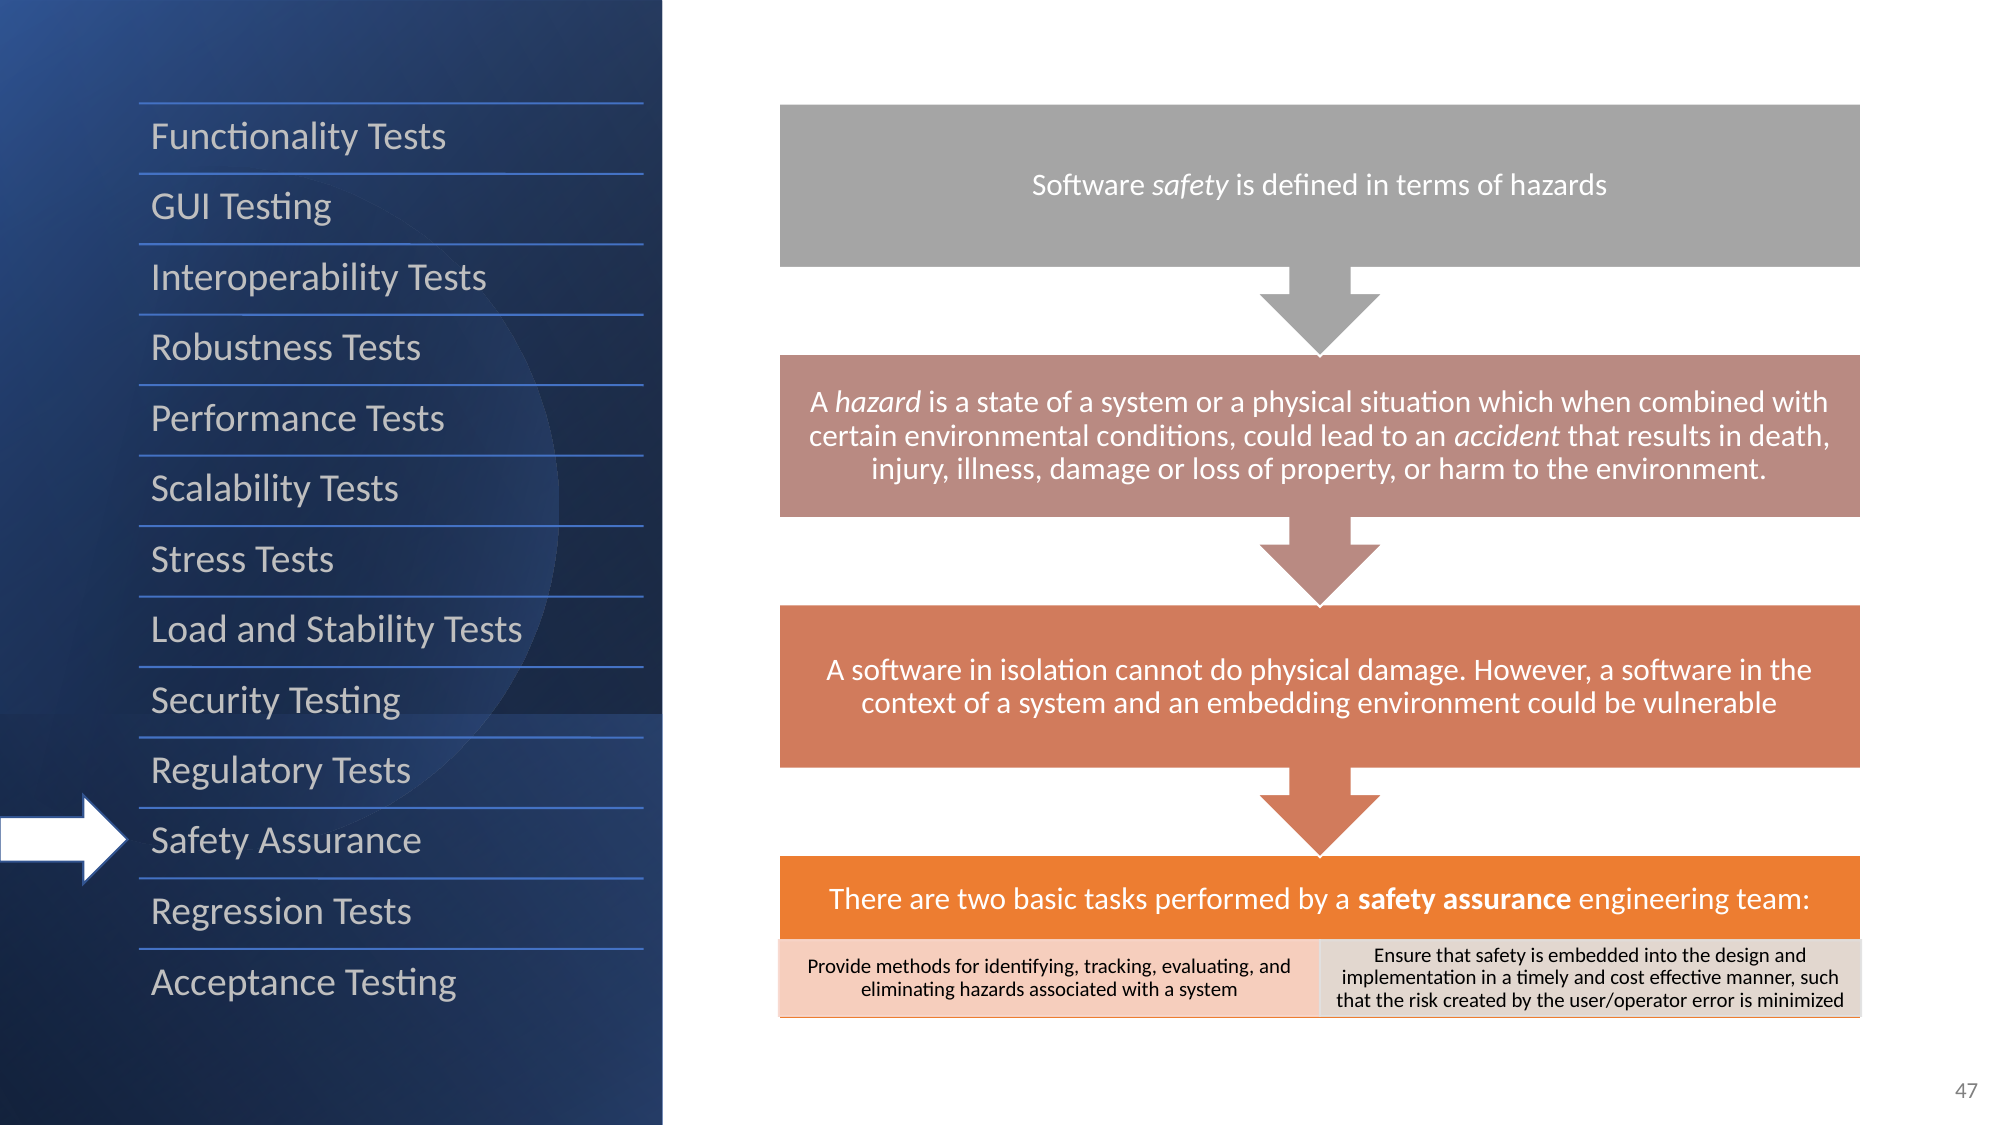

Functionality Tests
GUI Testing
Interoperability Tests
Robustness Tests
Performance Tests
Scalability Tests
Stress Tests
Load and Stability Tests
Security Testing
Regulatory Tests
Safety Assurance
Regression Tests
Acceptance Testing
There are two basic tasks performed by a safety assurance engineering team:
Provide methods for identifying, tracking, evaluating, and eliminating hazards associated with a system
Ensure that safety is embedded into the design and implementation in a timely and cost effective manner, such that the risk created by the user/operator error is minimized
A software in isolation cannot do physical damage. However, a software in the context of a system and an embedding environment could be vulnerable
A hazard is a state of a system or a physical situation which when combined with certain environmental conditions, could lead to an accident that results in death, injury, illness, damage or loss of property, or harm to the environment.
Software safety is defined in terms of hazards

47